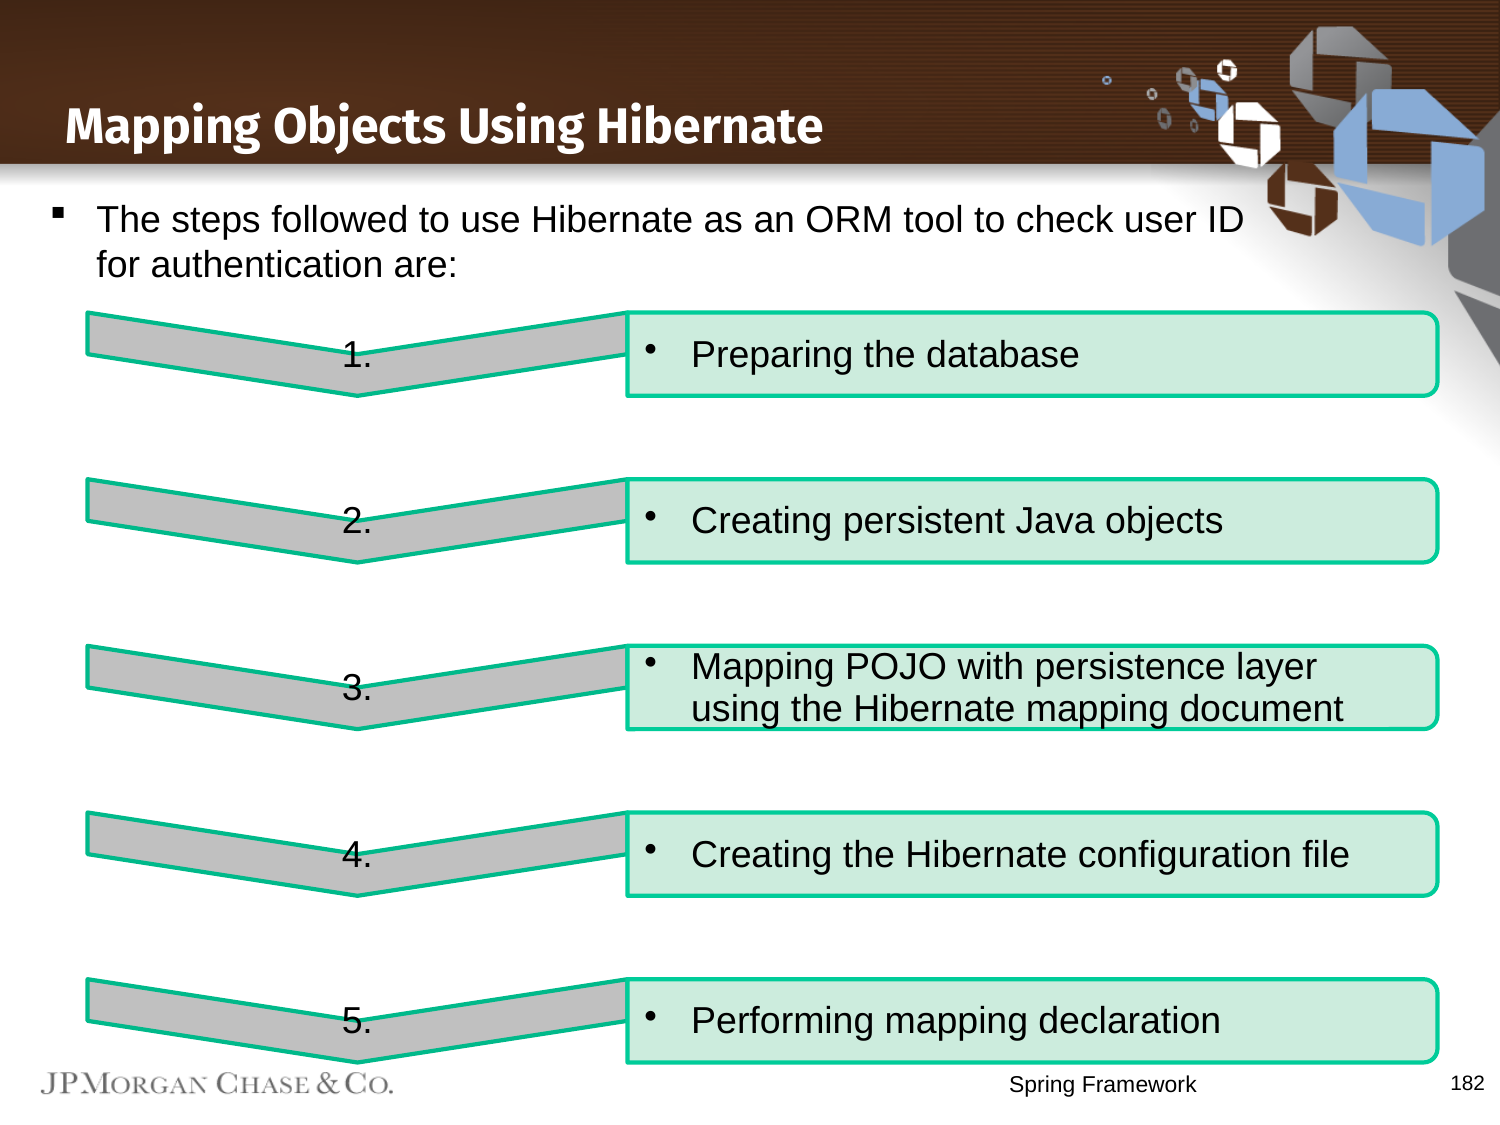

Mapping Objects Using Hibernate
The steps followed to use Hibernate as an ORM tool to check user ID for authentication are:
1.
Preparing the database
2.
Creating persistent Java objects
3.
Mapping POJO with persistence layer using the Hibernate mapping document
4.
Creating the Hibernate configuration file
5.
Performing mapping declaration
Spring Framework
182